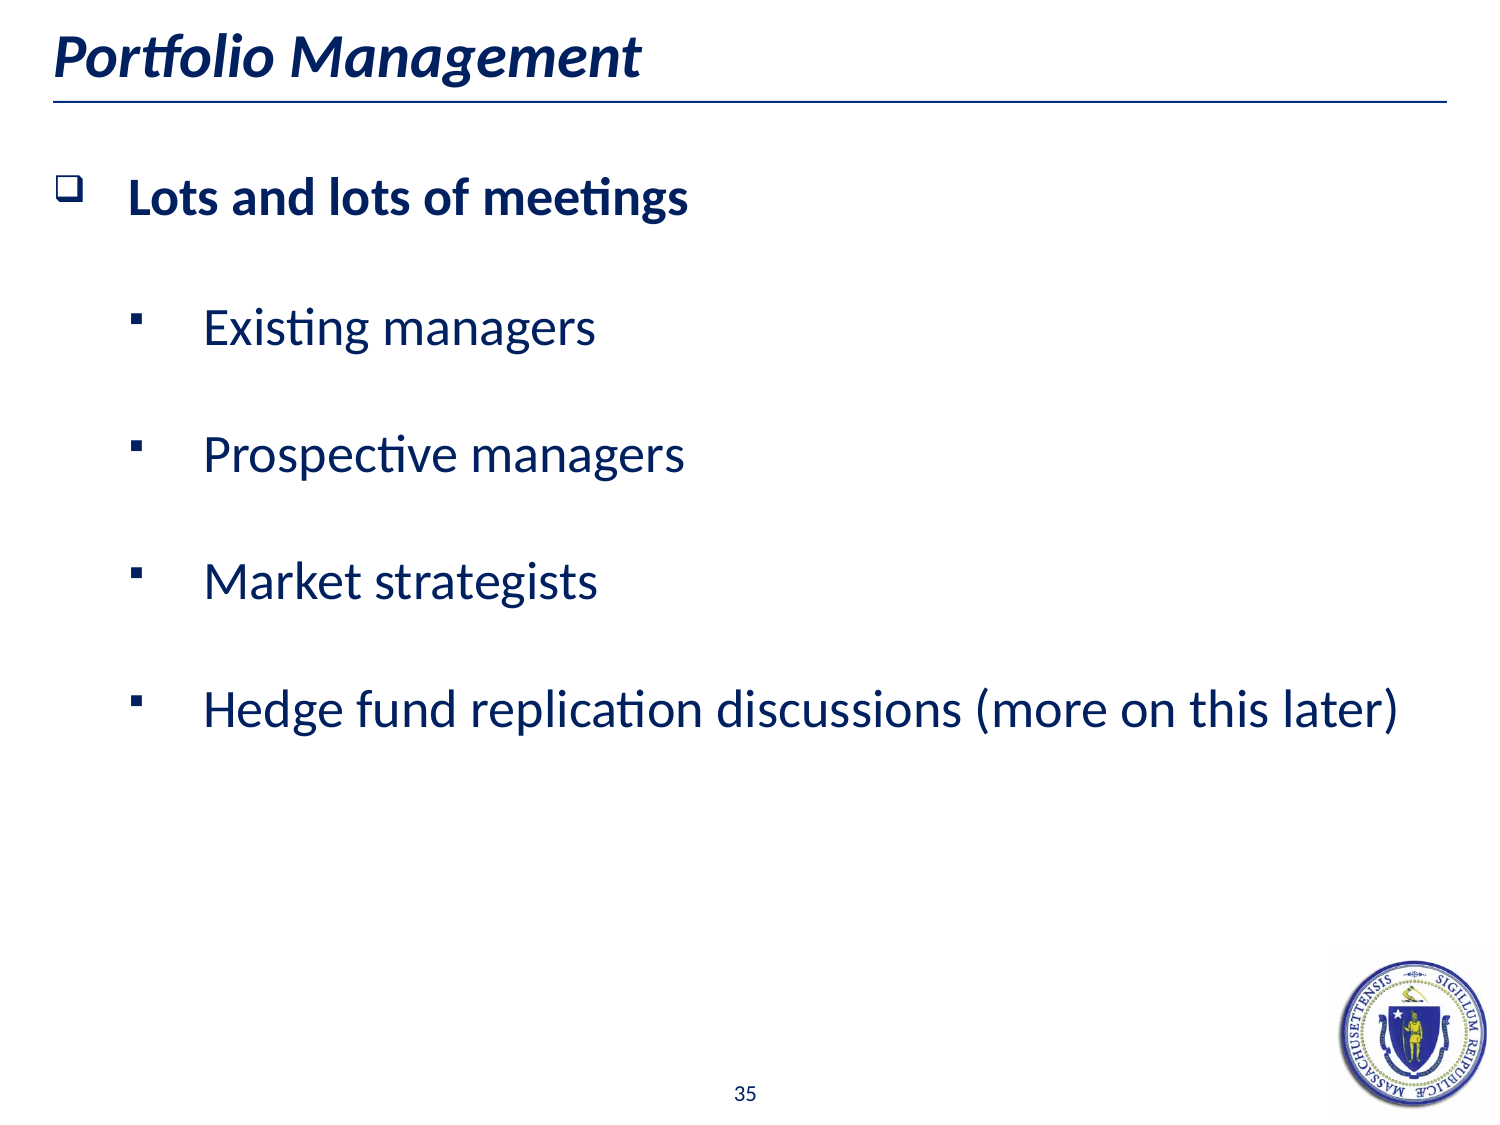

# Portfolio Management
Lots and lots of meetings
Existing managers
Prospective managers
Market strategists
Hedge fund replication discussions (more on this later)